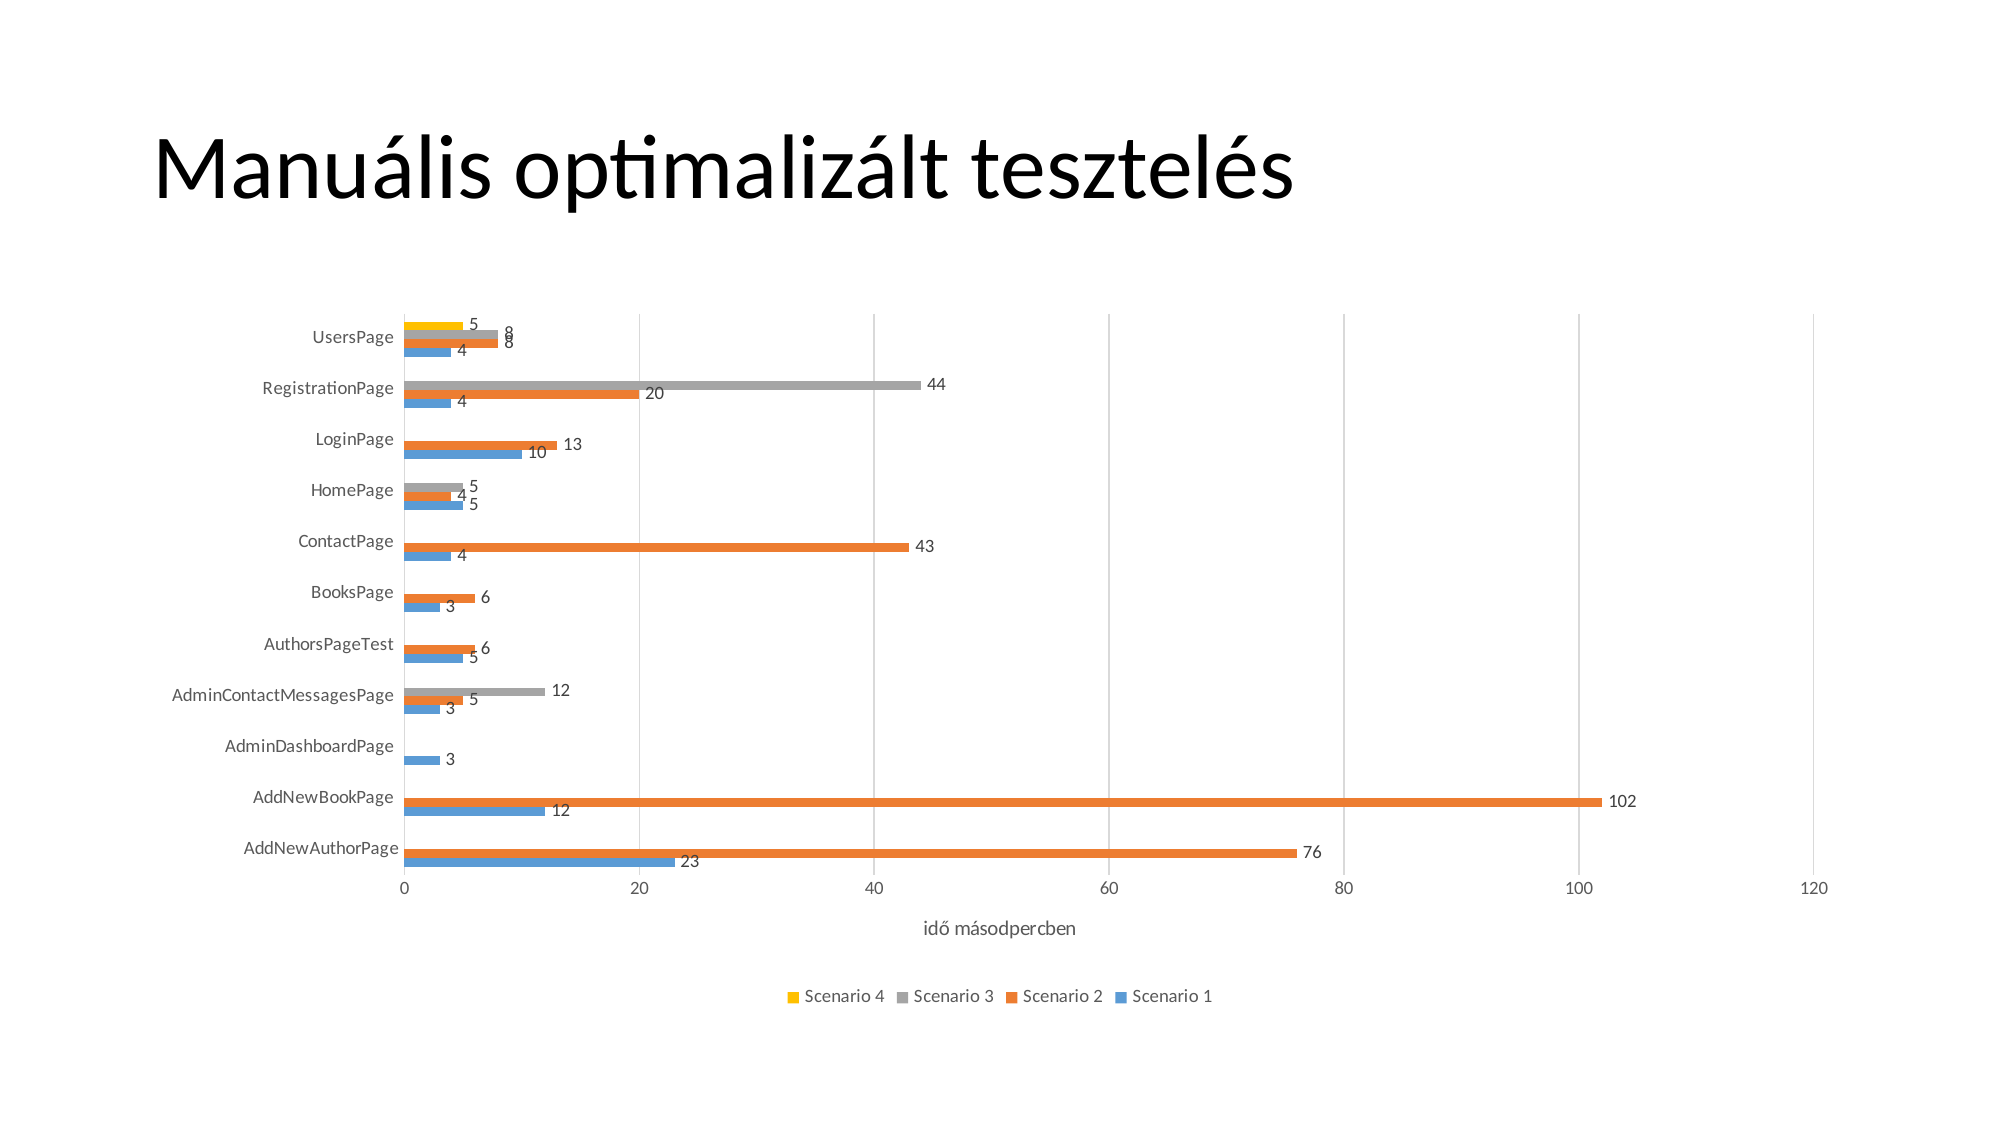

# Manuális optimalizált tesztelés

### Chart

| Category | Scenario 1 | Scenario 2 | Scenario 3 | Scenario 4 |
|---|---|---|---|---|
| AddNewAuthorPage | 23.0 | 76.0 | None | None |
| AddNewBookPage  | 12.0 | 102.0 | None | None |
| AdminDashboardPage  | 3.0 | None | None | None |
| AdminContactMessagesPage  | 3.0 | 5.0 | 12.0 | None |
| AuthorsPageTest  | 5.0 | 6.0 | None | None |
| BooksPage  | 3.0 | 6.0 | None | None |
| ContactPage  | 4.0 | 43.0 | None | None |
| HomePage  | 5.0 | 4.0 | 5.0 | None |
| LoginPage  | 10.0 | 13.0 | None | None |
| RegistrationPage  | 4.0 | 20.0 | 44.0 | None |
| UsersPage  | 4.0 | 8.0 | 8.0 | 5.0 |